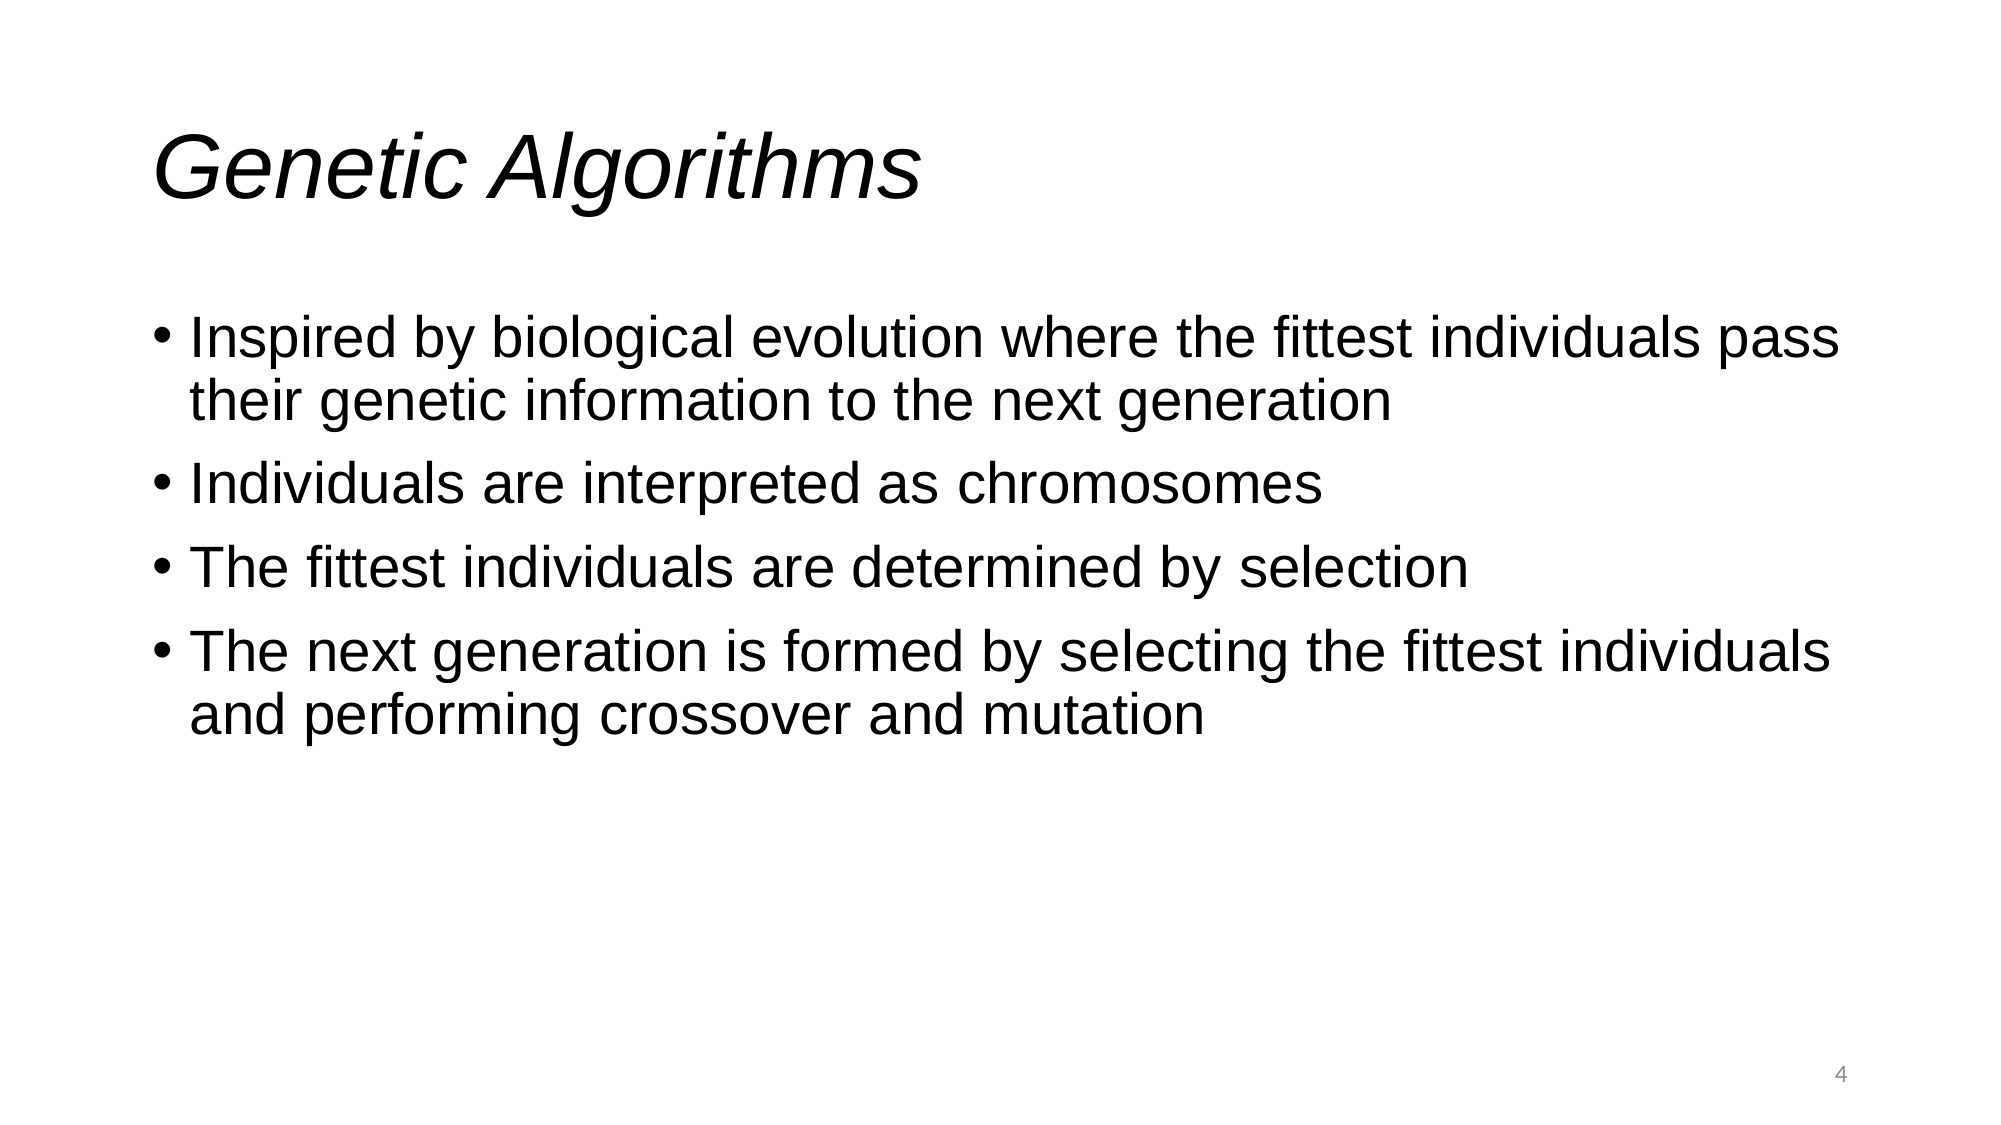

# Genetic Algorithms
Inspired by biological evolution where the fittest individuals pass their genetic information to the next generation
Individuals are interpreted as chromosomes
The fittest individuals are determined by selection
The next generation is formed by selecting the fittest individuals and performing crossover and mutation
4